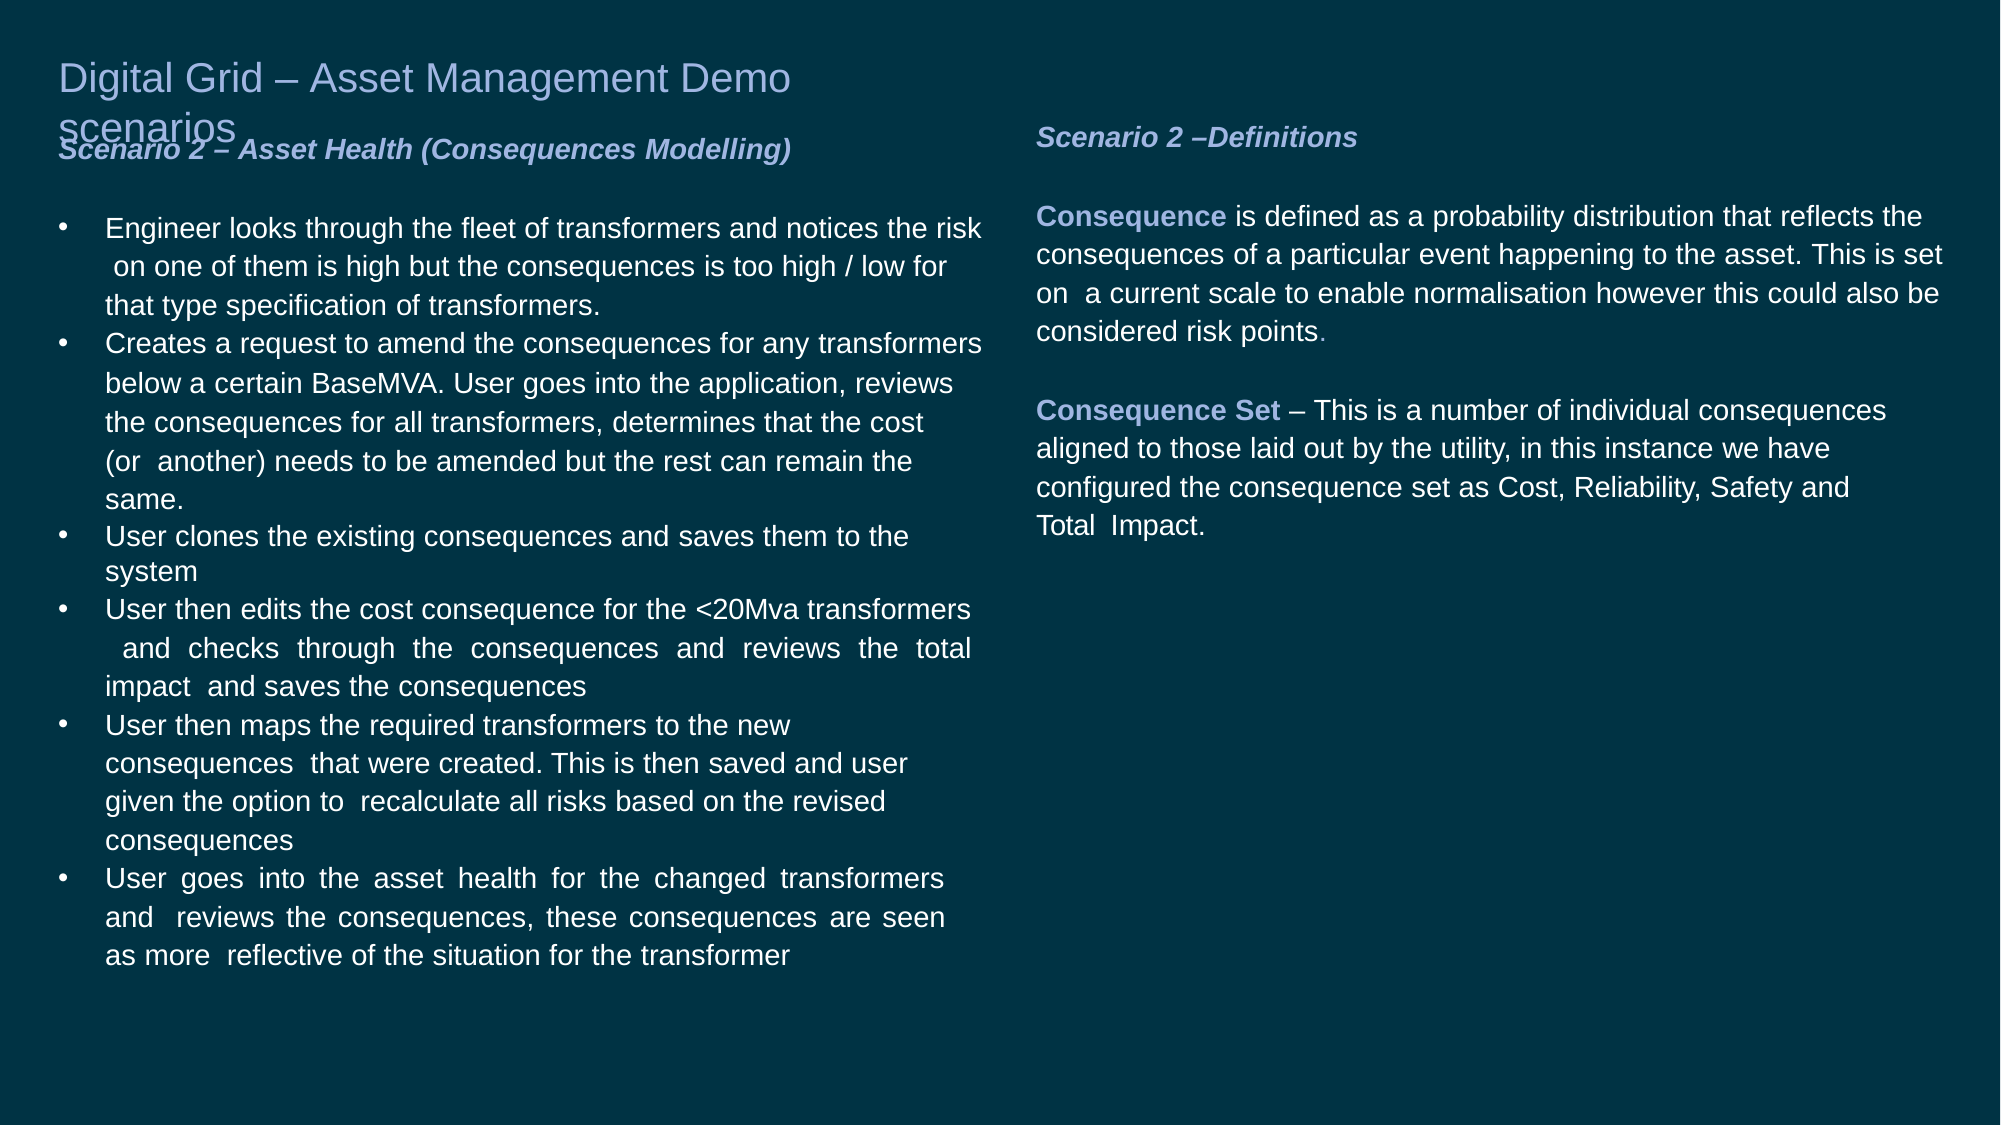

# Digital Grid – Asset Management Demo scenarios
Scenario 2 –Definitions

Consequence is defined as a probability distribution that reflects the  consequences of a particular event happening to the asset. This is set on  a current scale to enable normalisation however this could also be  considered risk points.

Consequence Set – This is a number of individual consequences  aligned to those laid out by the utility, in this instance we have  configured the consequence set as Cost, Reliability, Safety and Total  Impact.
Scenario 2 – Asset Health (Consequences Modelling)

Engineer looks through the fleet of transformers and notices the risk  on one of them is high but the consequences is too high / low for  that type specification of transformers.
Creates a request to amend the consequences for any transformers
below a certain BaseMVA. User goes into the application, reviews  the consequences for all transformers, determines that the cost (or  another) needs to be amended but the rest can remain the same.
User clones the existing consequences and saves them to the system
User then edits the cost consequence for the <20Mva transformers  and checks through the consequences and reviews the total impact  and saves the consequences
User then maps the required transformers to the new consequences  that were created. This is then saved and user given the option to  recalculate all risks based on the revised consequences
User goes into the asset health for the changed transformers and  reviews the consequences, these consequences are seen as more  reflective of the situation for the transformer